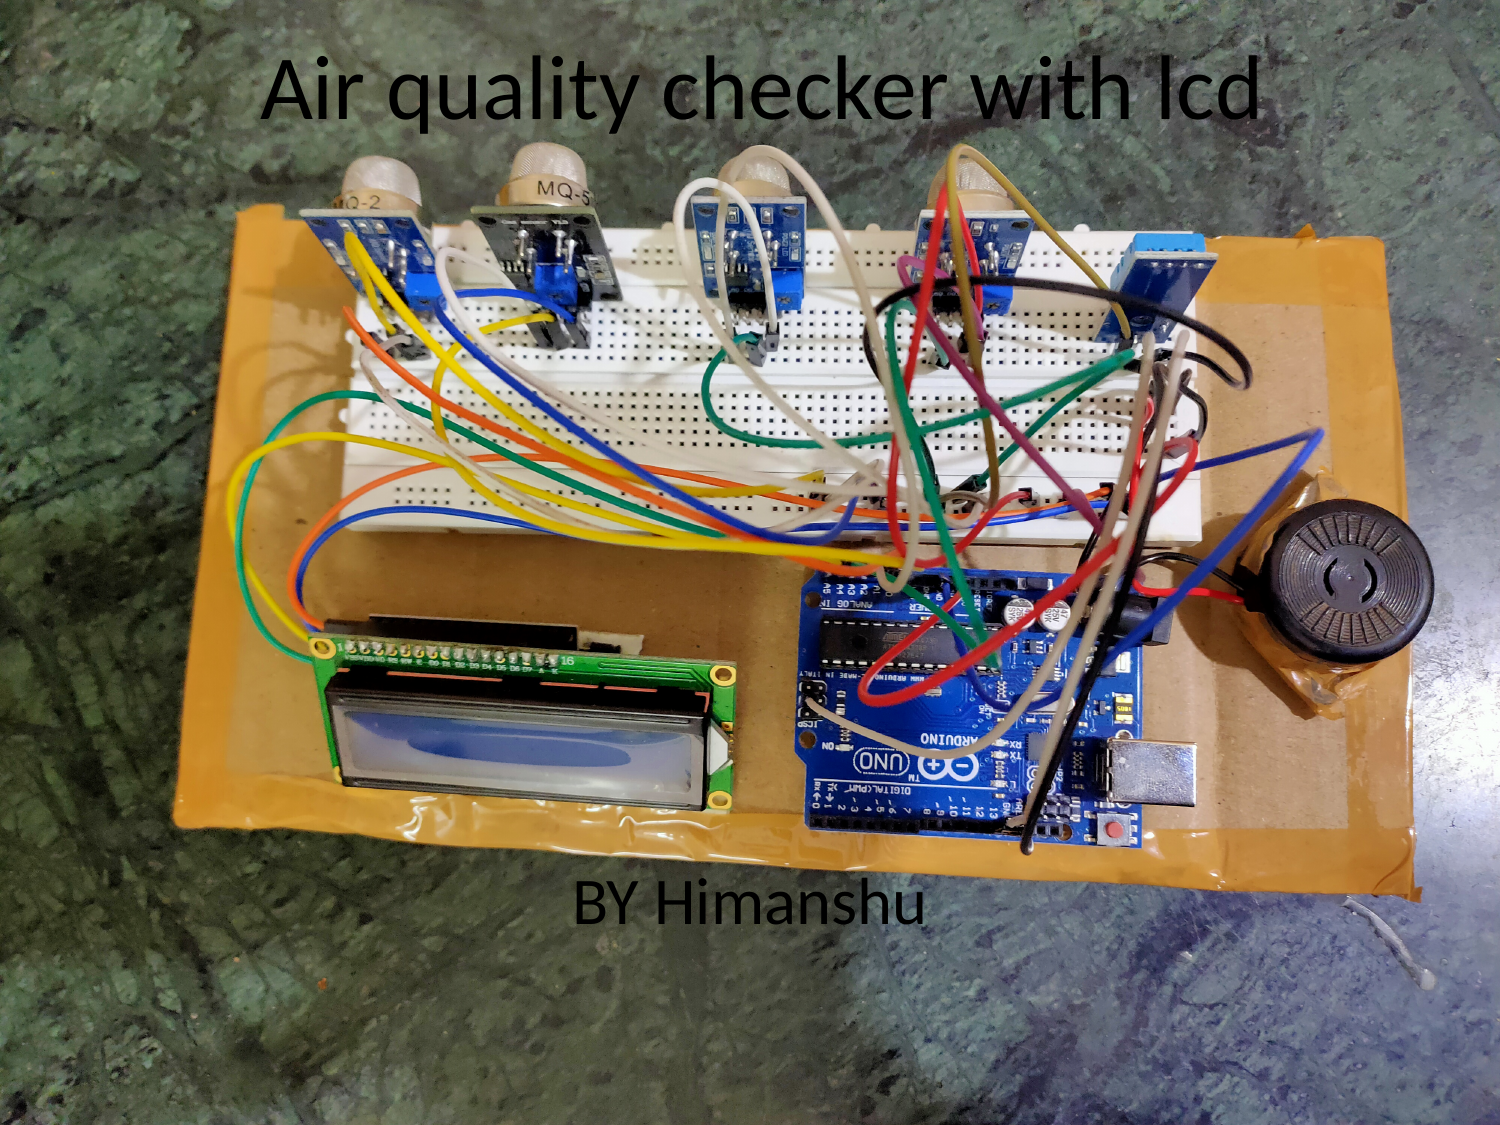

# Air quality checker with lcd
BY Himanshu